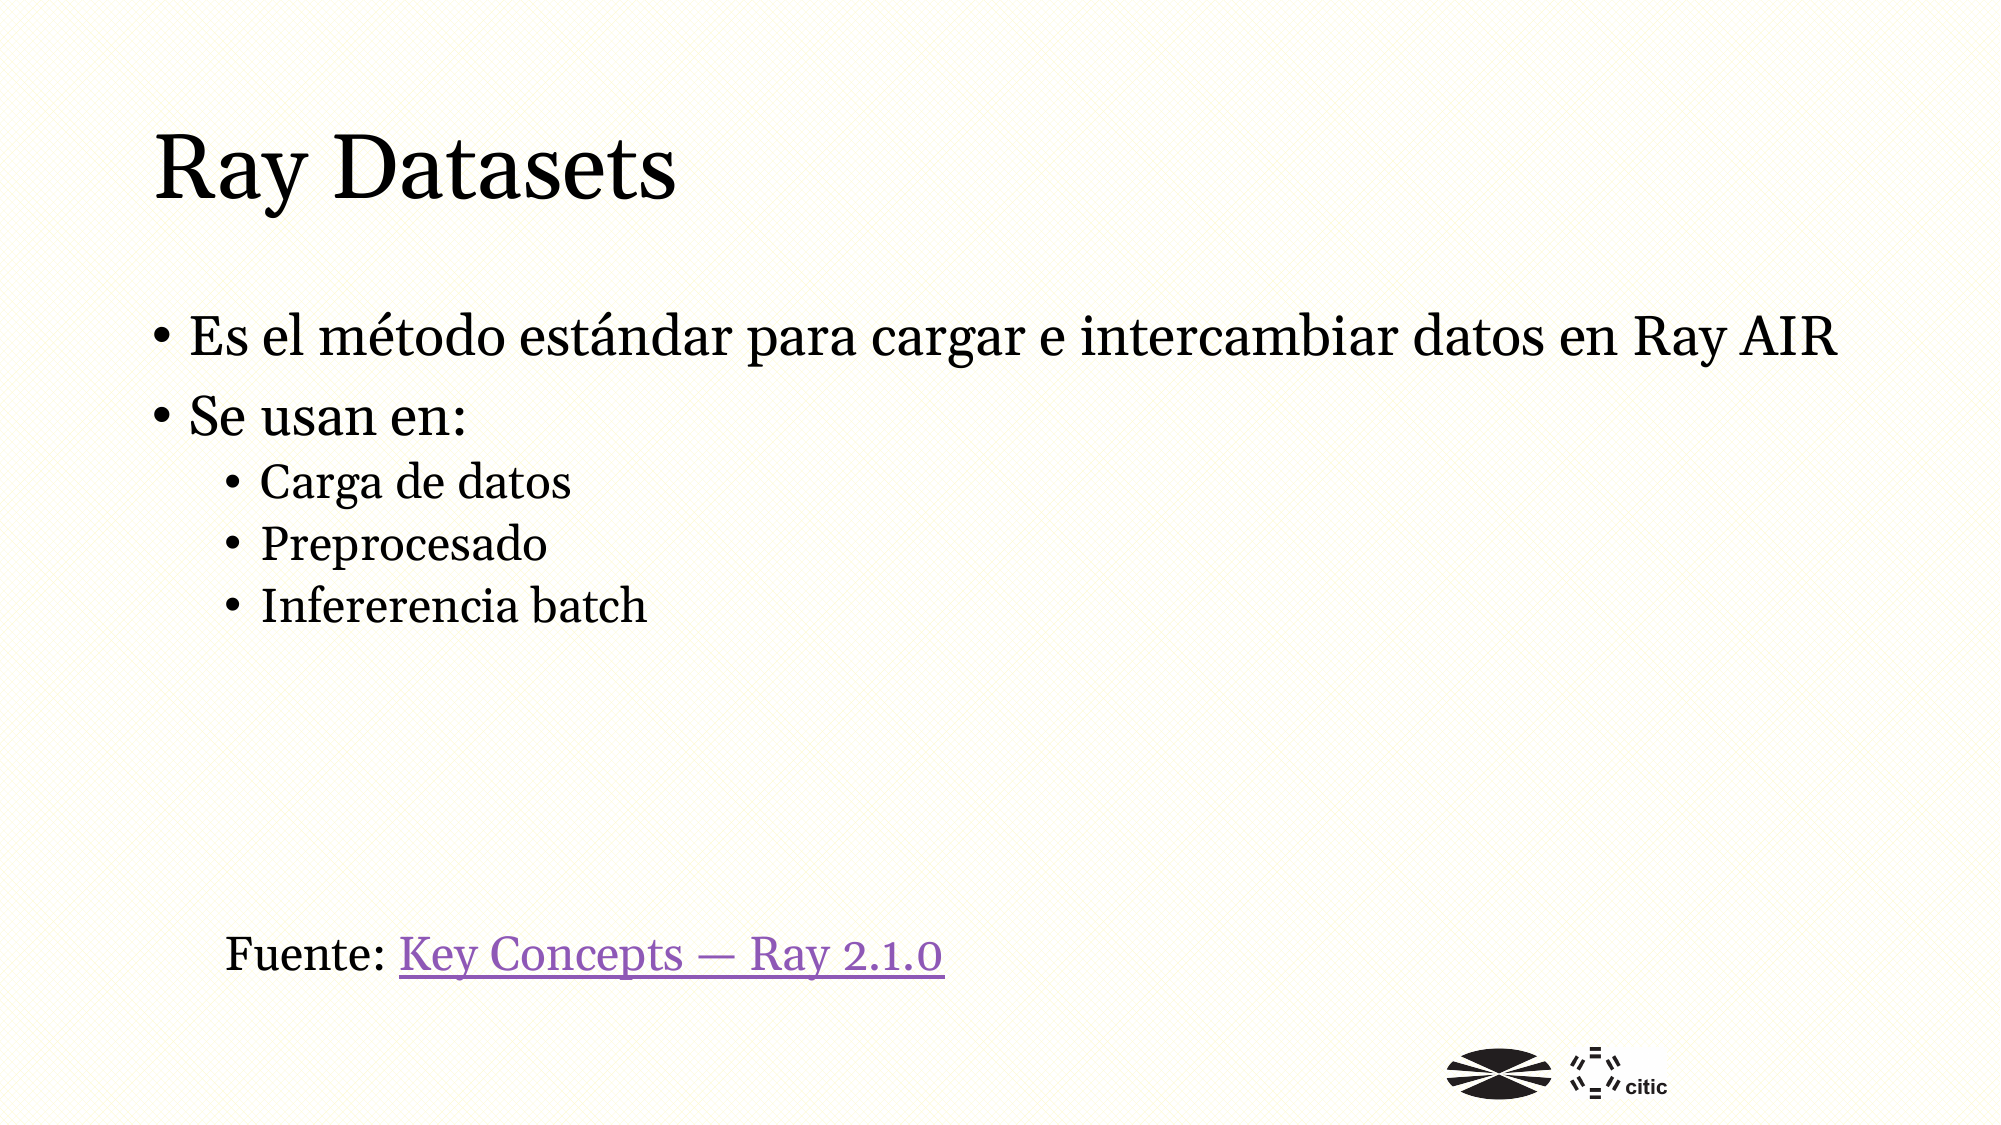

# Ray Datasets
Es el método estándar para cargar e intercambiar datos en Ray AIR
Se usan en:
Carga de datos
Preprocesado
Infererencia batch

Fuente: Key Concepts — Ray 2.1.0